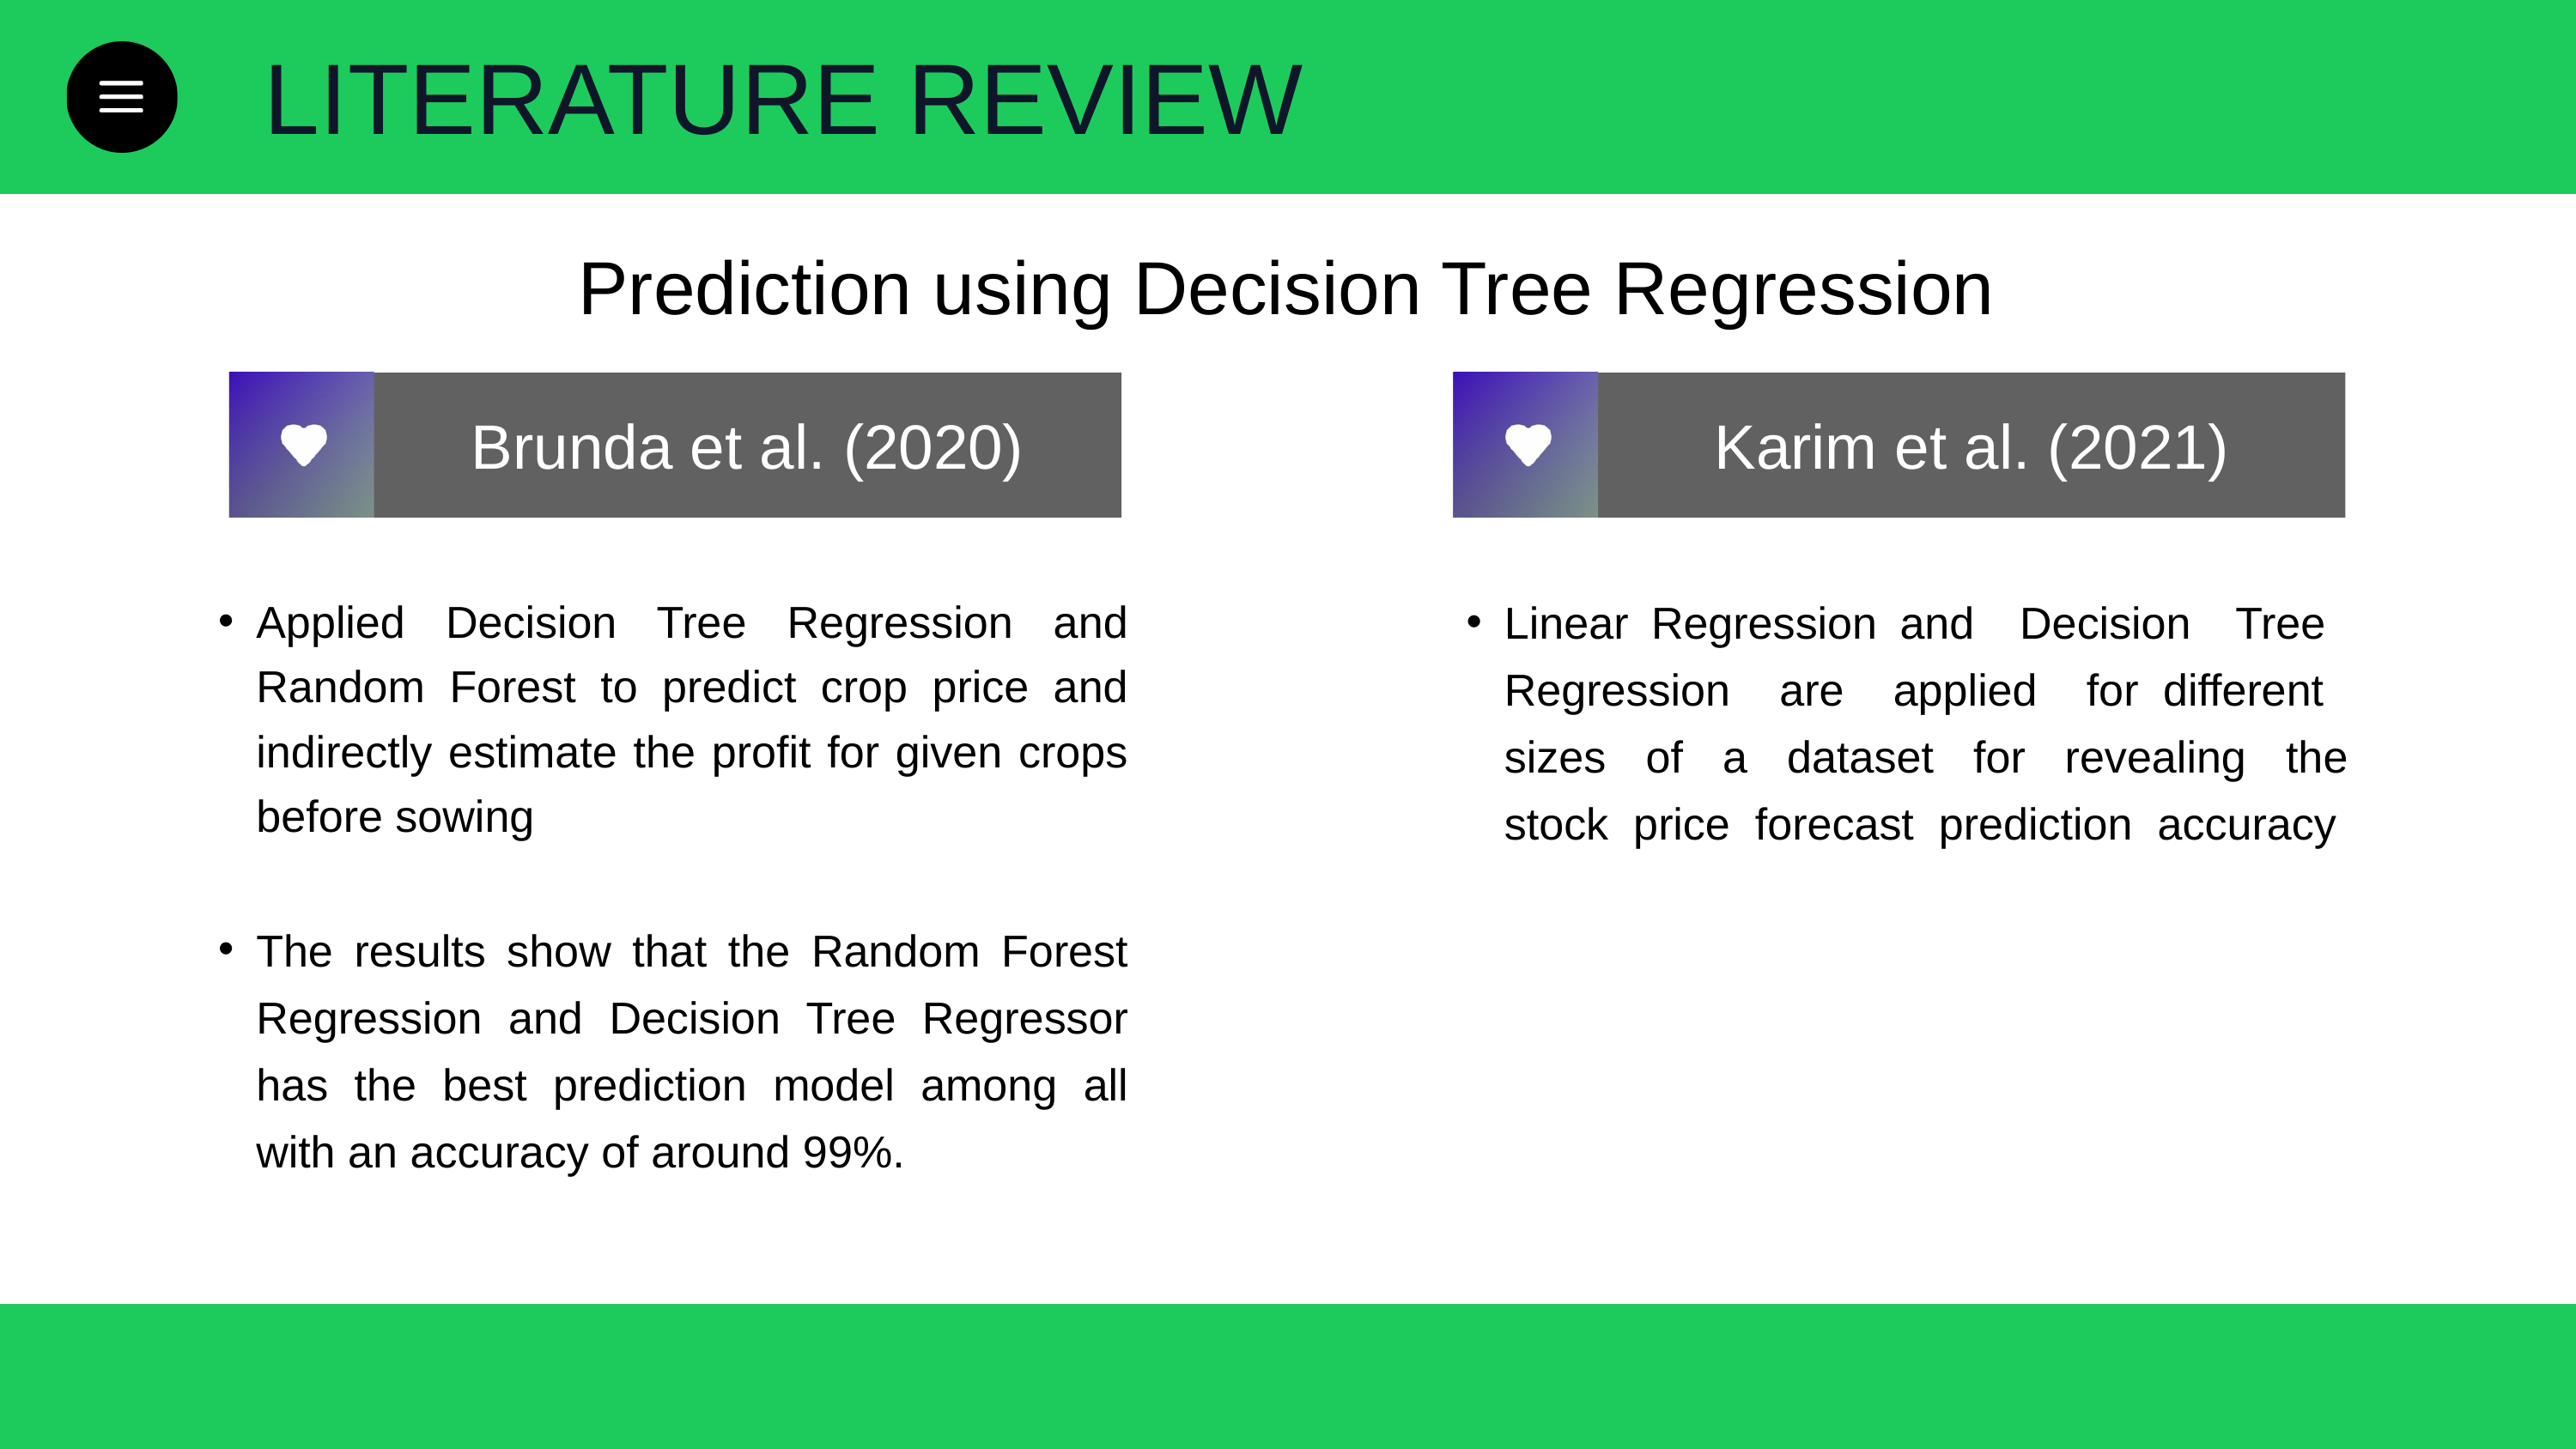

LITERATURE REVIEW

Prediction using Decision Tree Regression

Brunda et al. (2020)
Karim et al. (2021)
Linear Regression and  Decision  Tree  Regression  are  applied  for different  sizes  of  a  dataset  for  revealing  the stock  price  forecast  prediction  accuracy

Applied Decision Tree Regression and Random Forest to predict crop price and indirectly estimate the profit for given crops before sowing

The results show that the Random Forest Regression and Decision Tree Regressor has the best prediction model among all with an accuracy of around 99%.